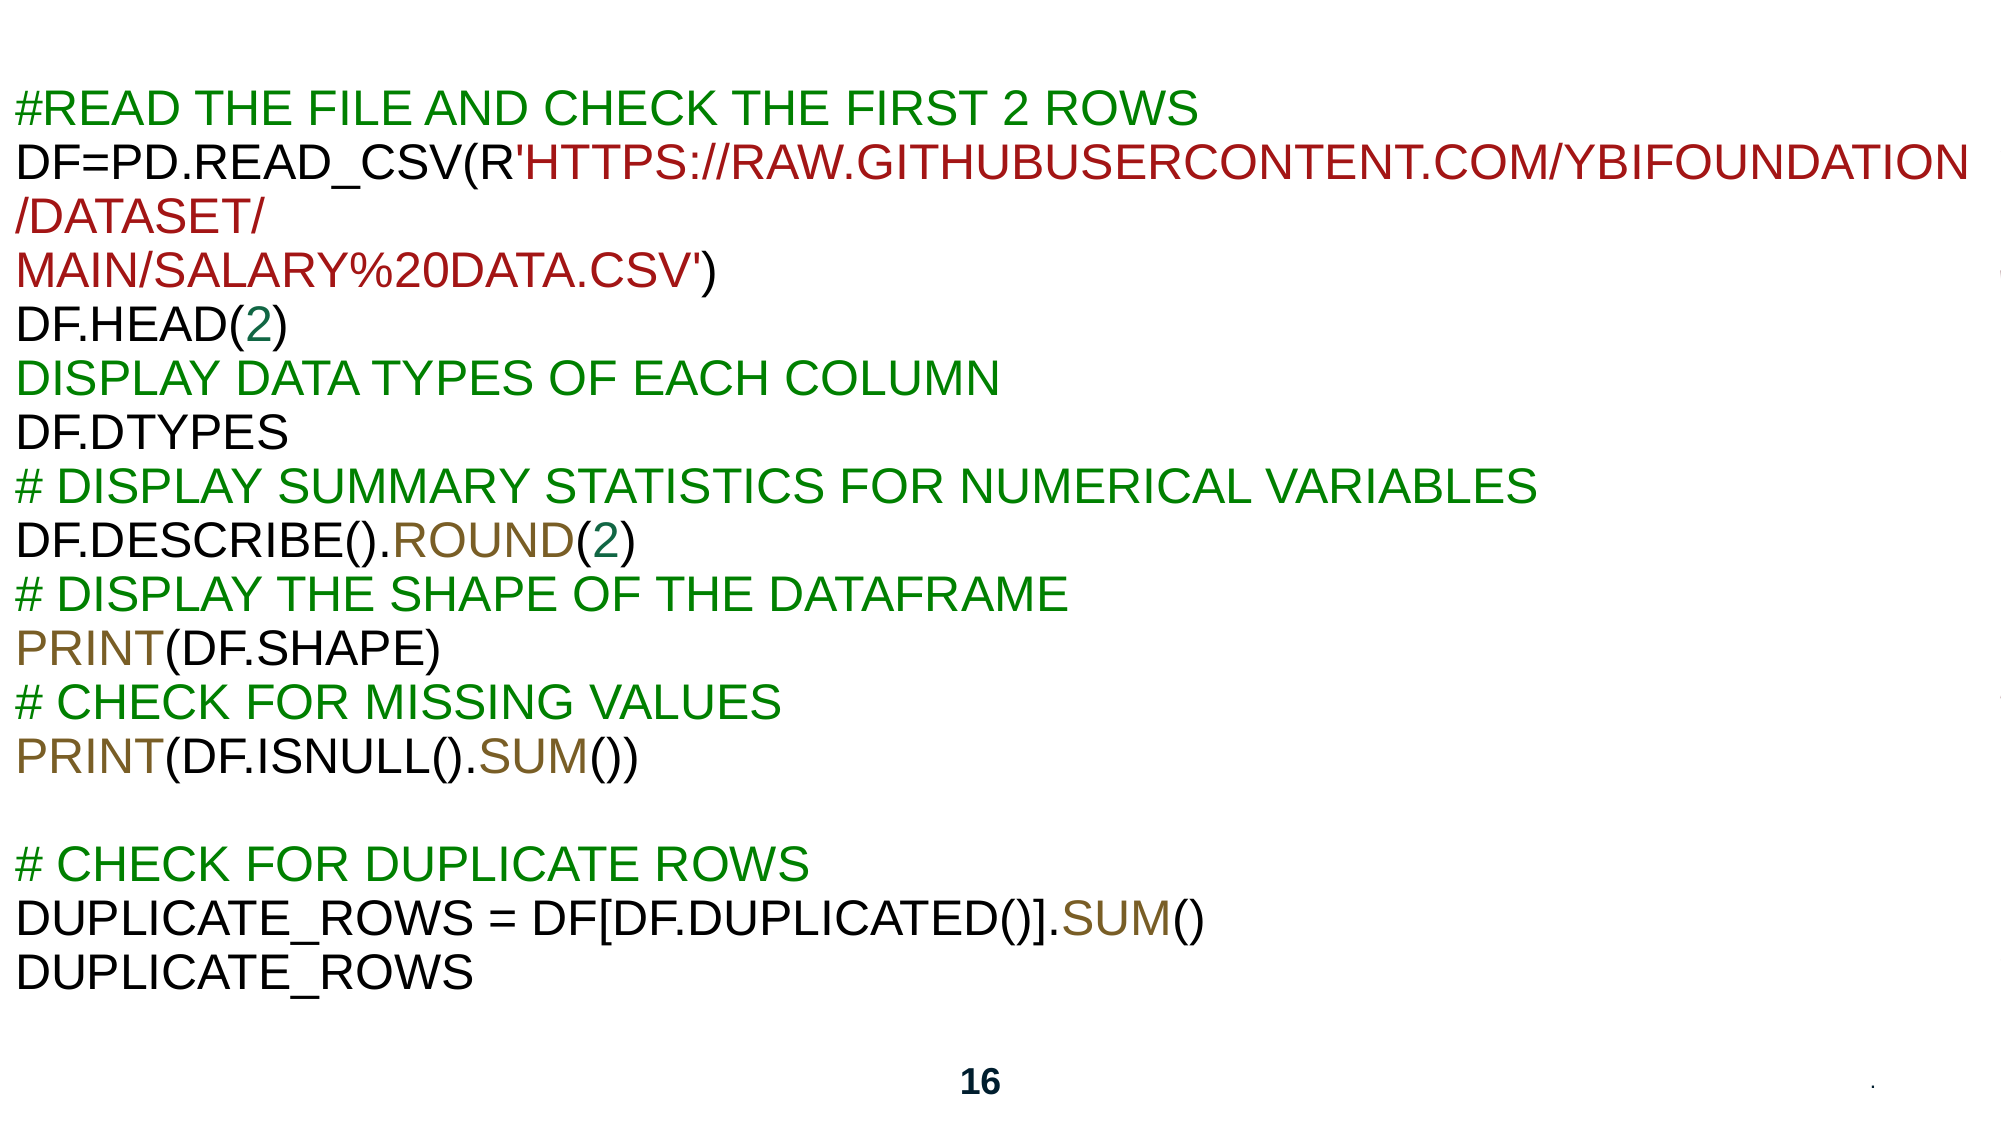

# #Read the file and check the first 2 rows df=pd.read_csv(r'https://raw.githubusercontent.com/ybifoundation/Dataset/ main/Salary%20Data.csv') df.head(2) Display data types of each column df.dtypes # Display summary statistics for numerical variables df.describe().round(2) # Display the shape of the DataFrame print(df.shape) # Check for missing values print(df.isnull().sum()) # Check for duplicate rows duplicate_rows = df[df.duplicated()].sum() duplicate_rows
16
.